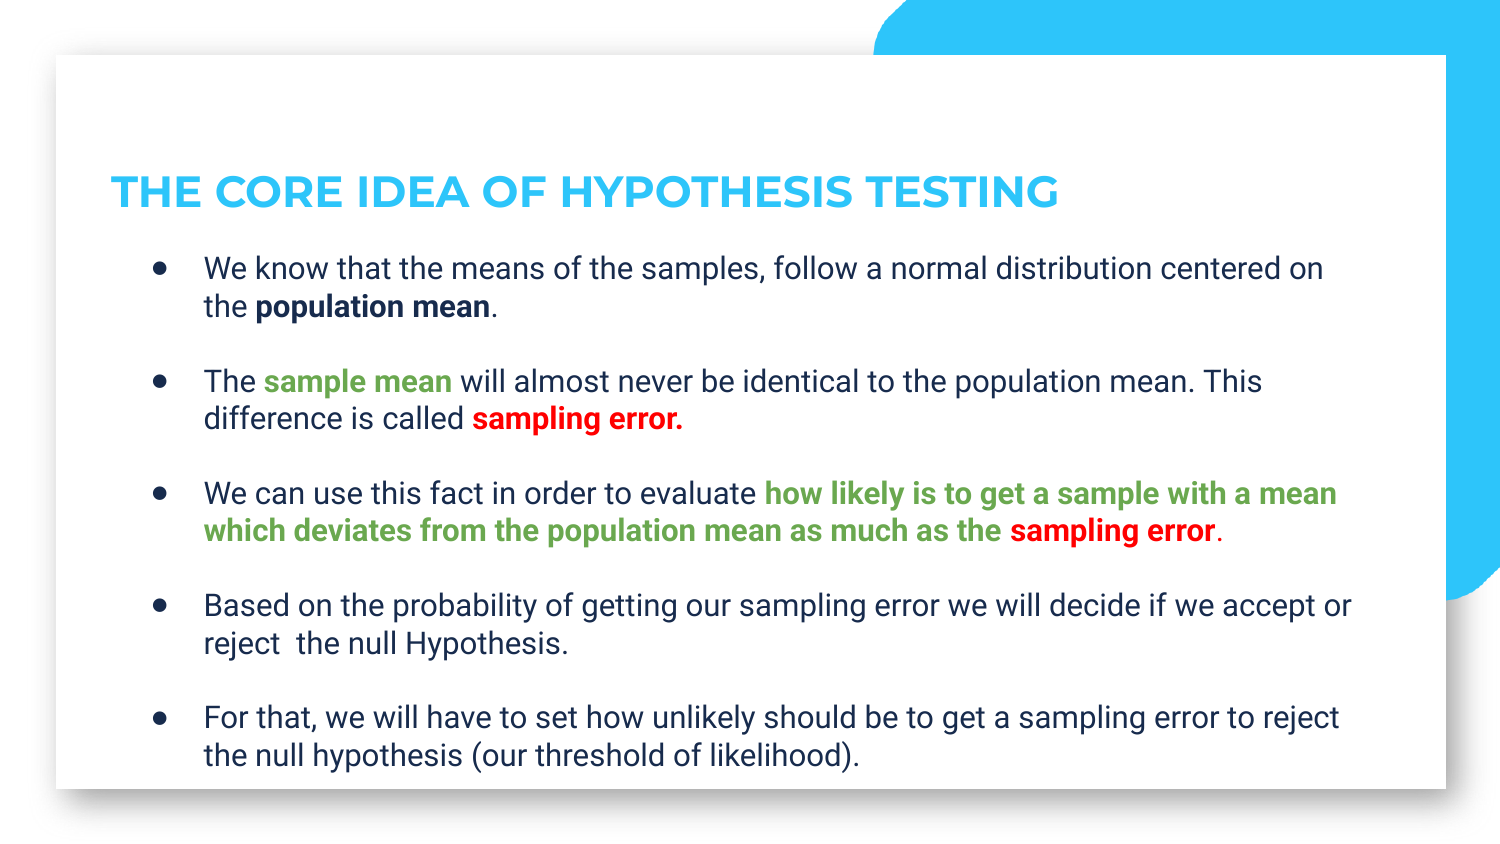

THE CORE IDEA OF HYPOTHESIS TESTING
We know that the means of the samples, follow a normal distribution centered on the population mean.

The sample mean will almost never be identical to the population mean. This difference is called sampling error.

We can use this fact in order to evaluate how likely is to get a sample with a mean which deviates from the population mean as much as the sampling error.

Based on the probability of getting our sampling error we will decide if we accept or reject  the null Hypothesis.

For that, we will have to set how unlikely should be to get a sampling error to reject the null hypothesis (our threshold of likelihood).